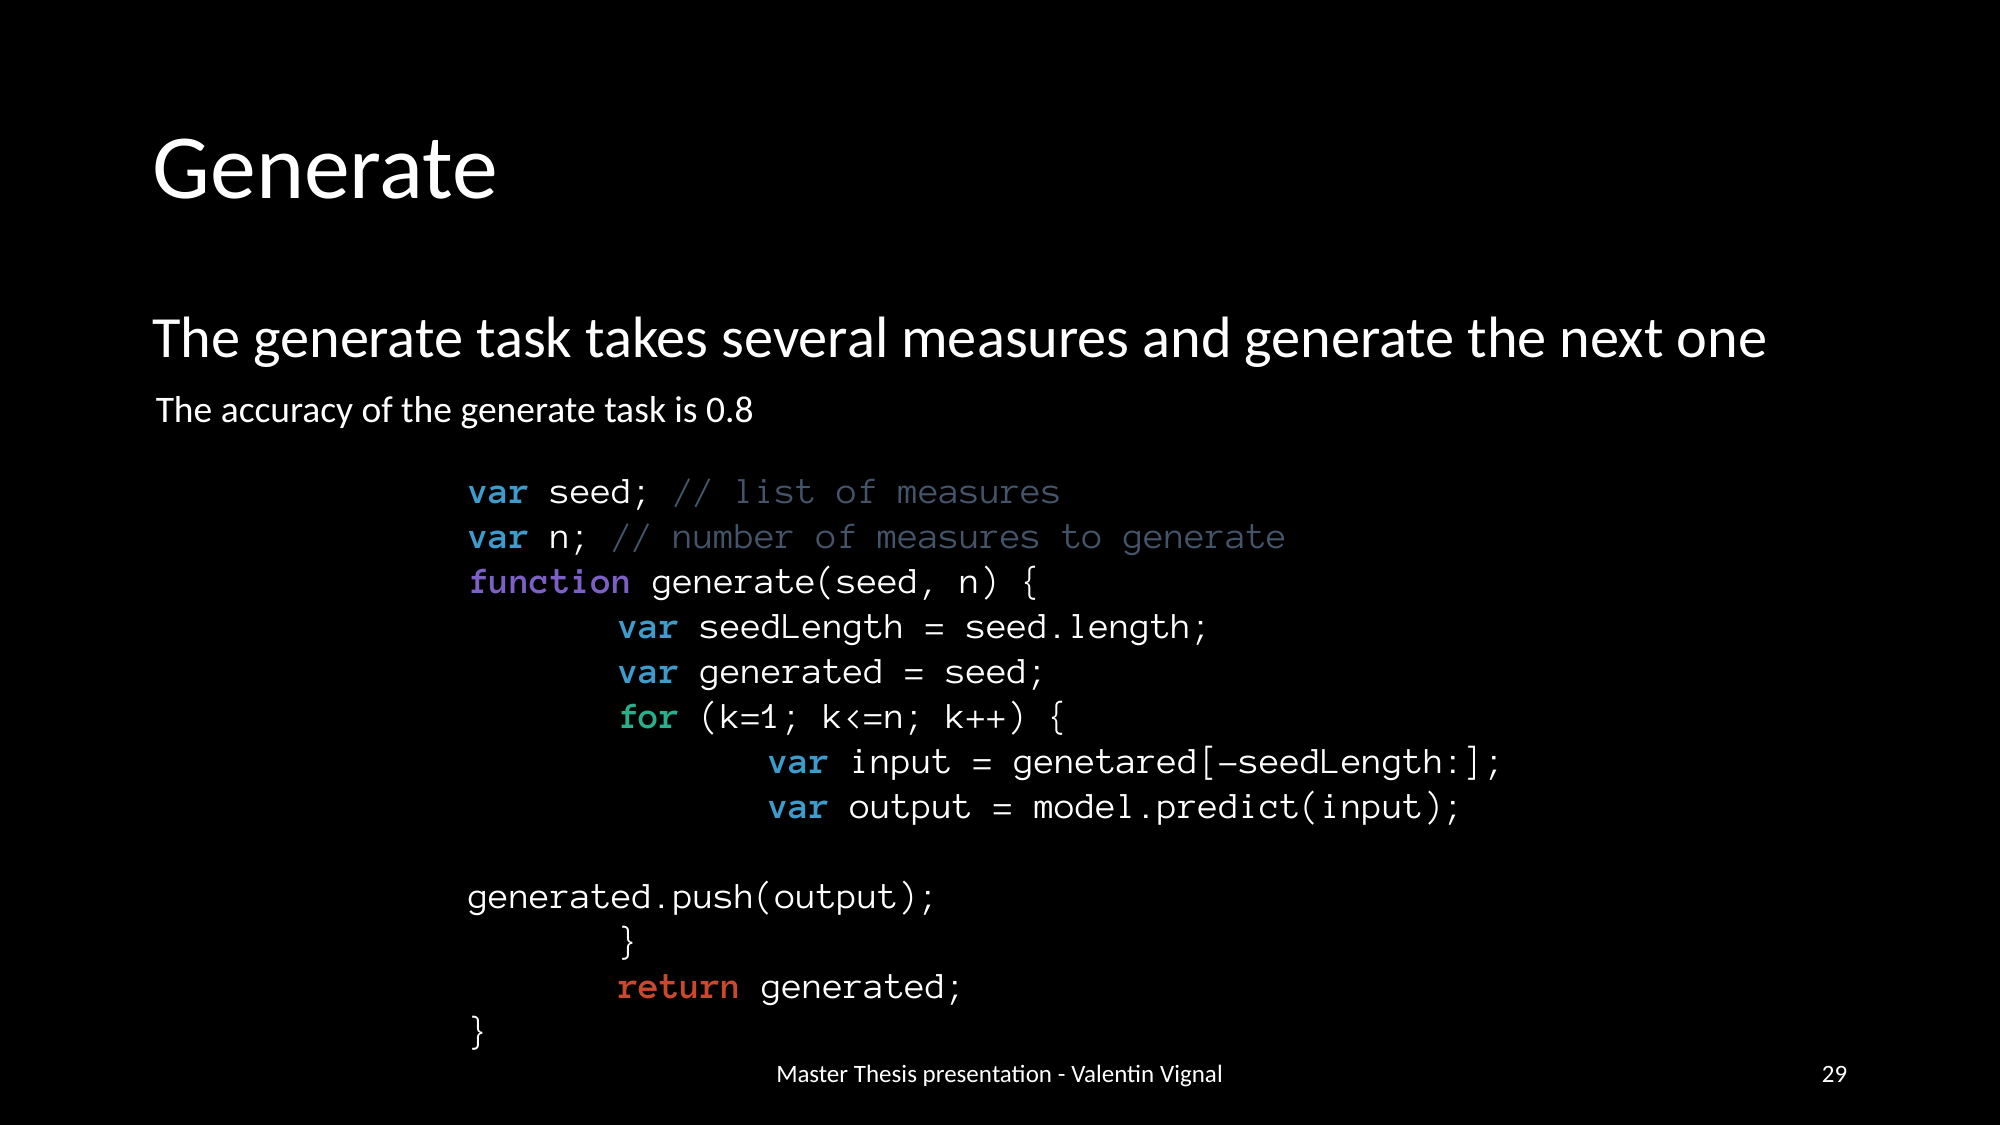

# Generate
The generate task takes several measures and generate the next one
The accuracy of the generate task is 0.8
var seed; // list of measures
var n; // number of measures to generate
function generate(seed, n) {
	var seedLength = seed.length;
	var generated = seed;
	for (k=1; k<=n; k++) {
		var input = genetared[-seedLength:];
		var output = model.predict(input);					generated.push(output);
	}
	return generated;
}

Master Thesis presentation - Valentin Vignal
29